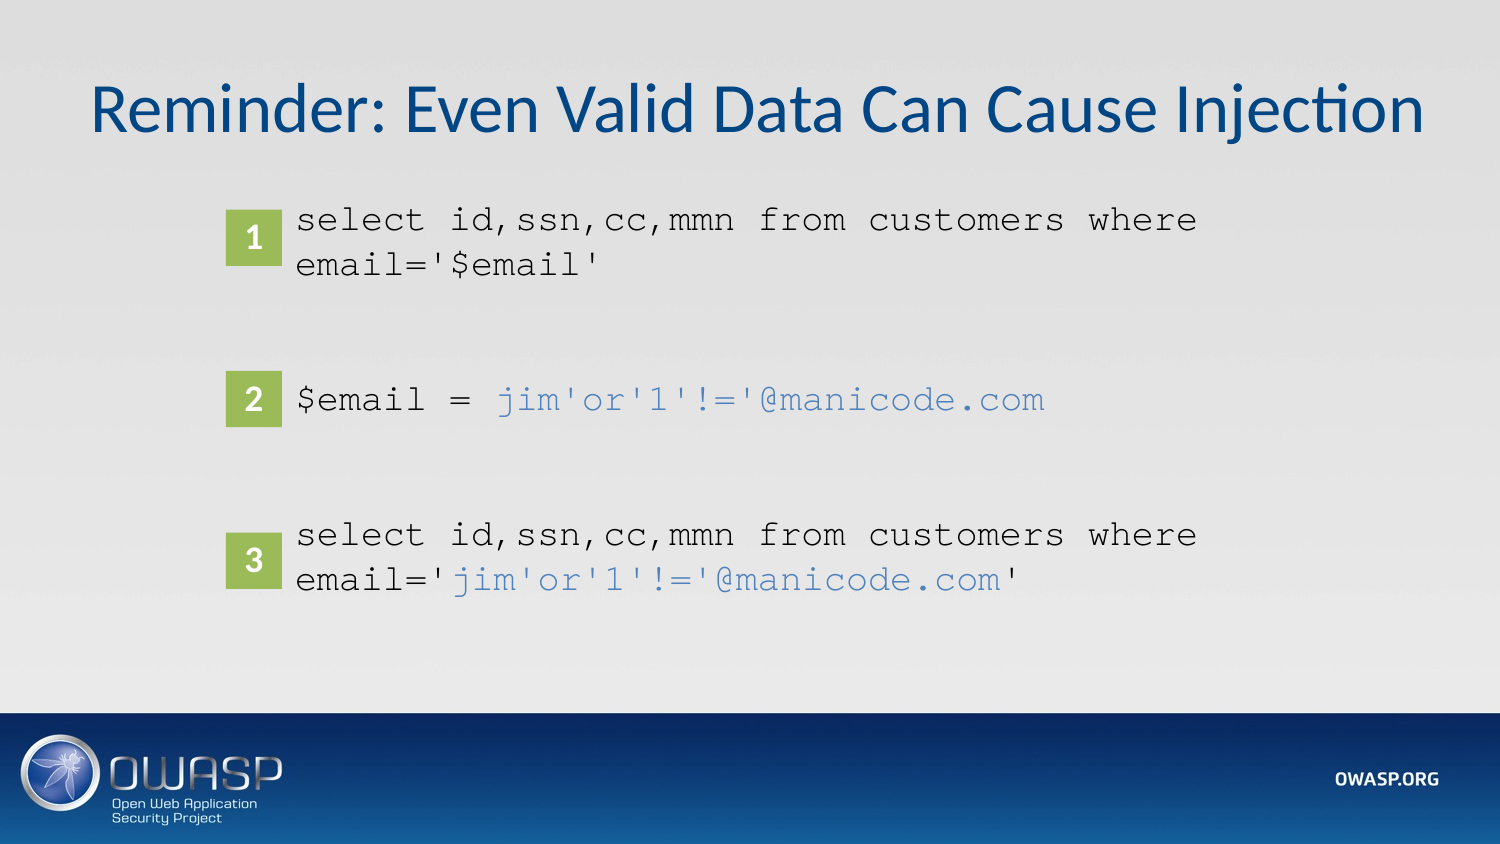

# Reminder: Even Valid Data Can Cause Injection
select id,ssn,cc,mmn from customers where email='$email'

$email = jim'or'1'!='@manicode.com

select id,ssn,cc,mmn from customers where email='jim'or'1'!='@manicode.com'

1
2
3